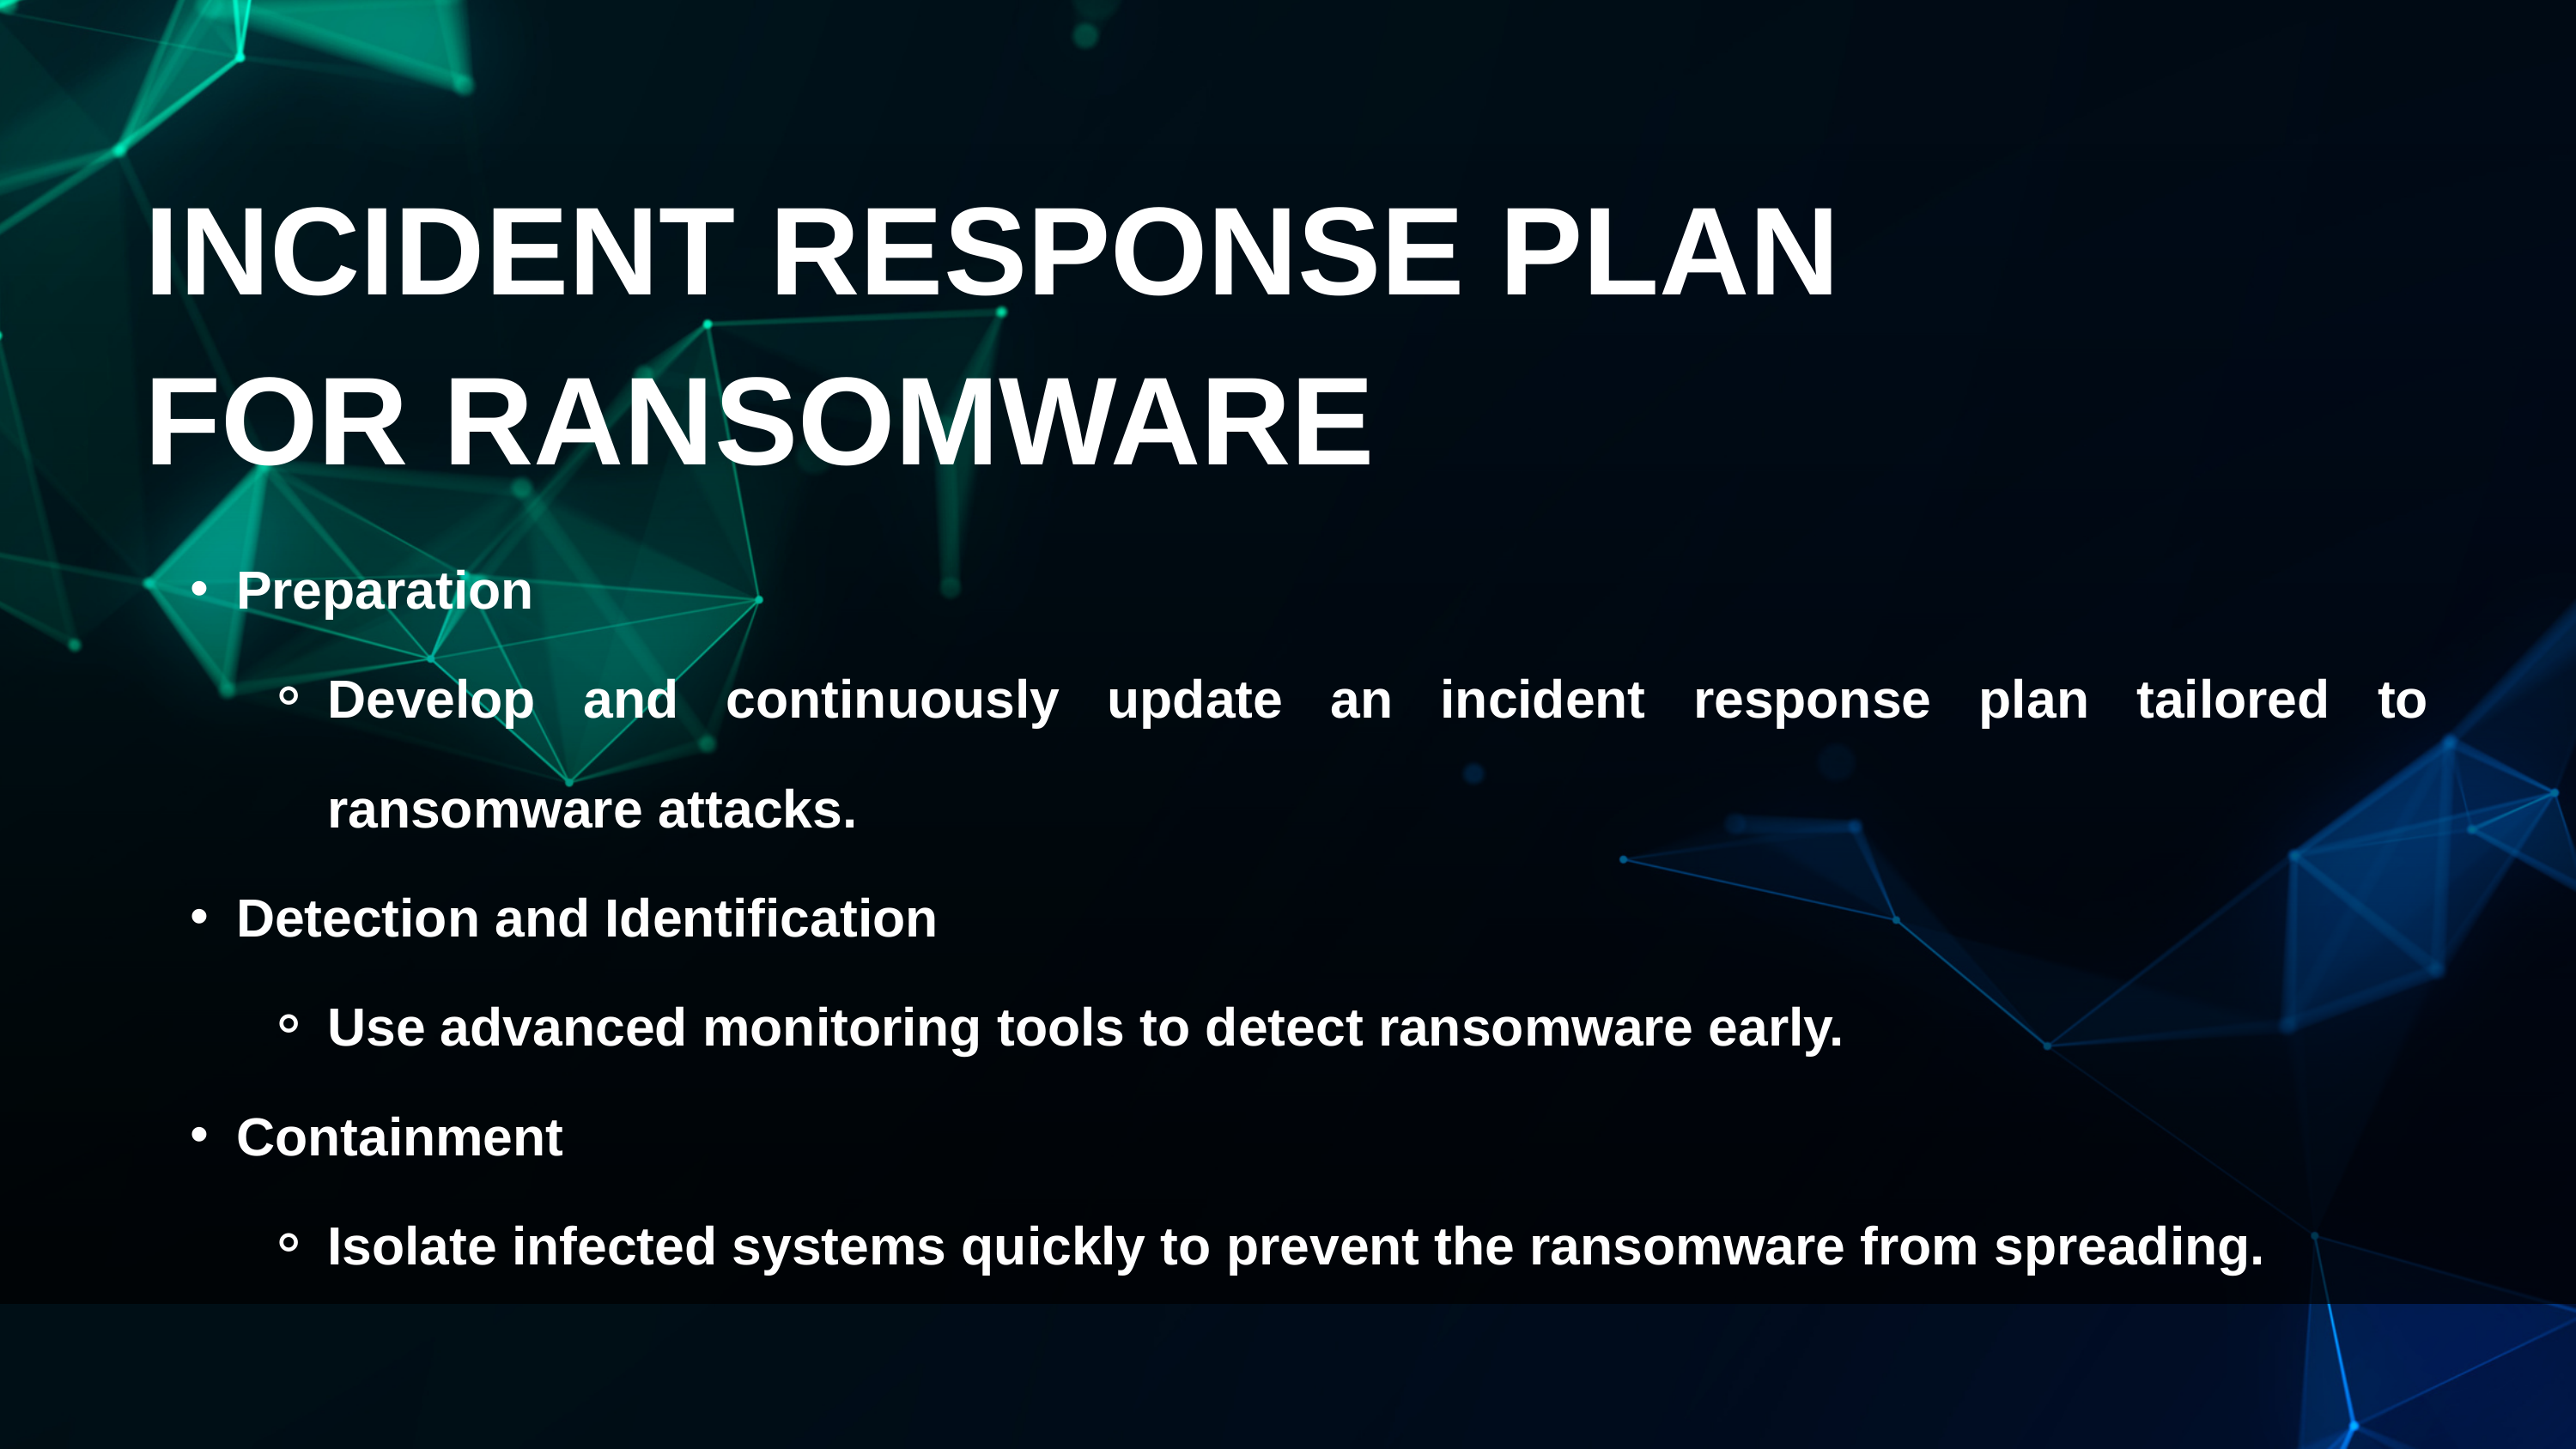

INCIDENT RESPONSE PLAN FOR RANSOMWARE
Preparation
Develop and continuously update an incident response plan tailored to ransomware attacks.
Detection and Identification
Use advanced monitoring tools to detect ransomware early.
Containment
Isolate infected systems quickly to prevent the ransomware from spreading.